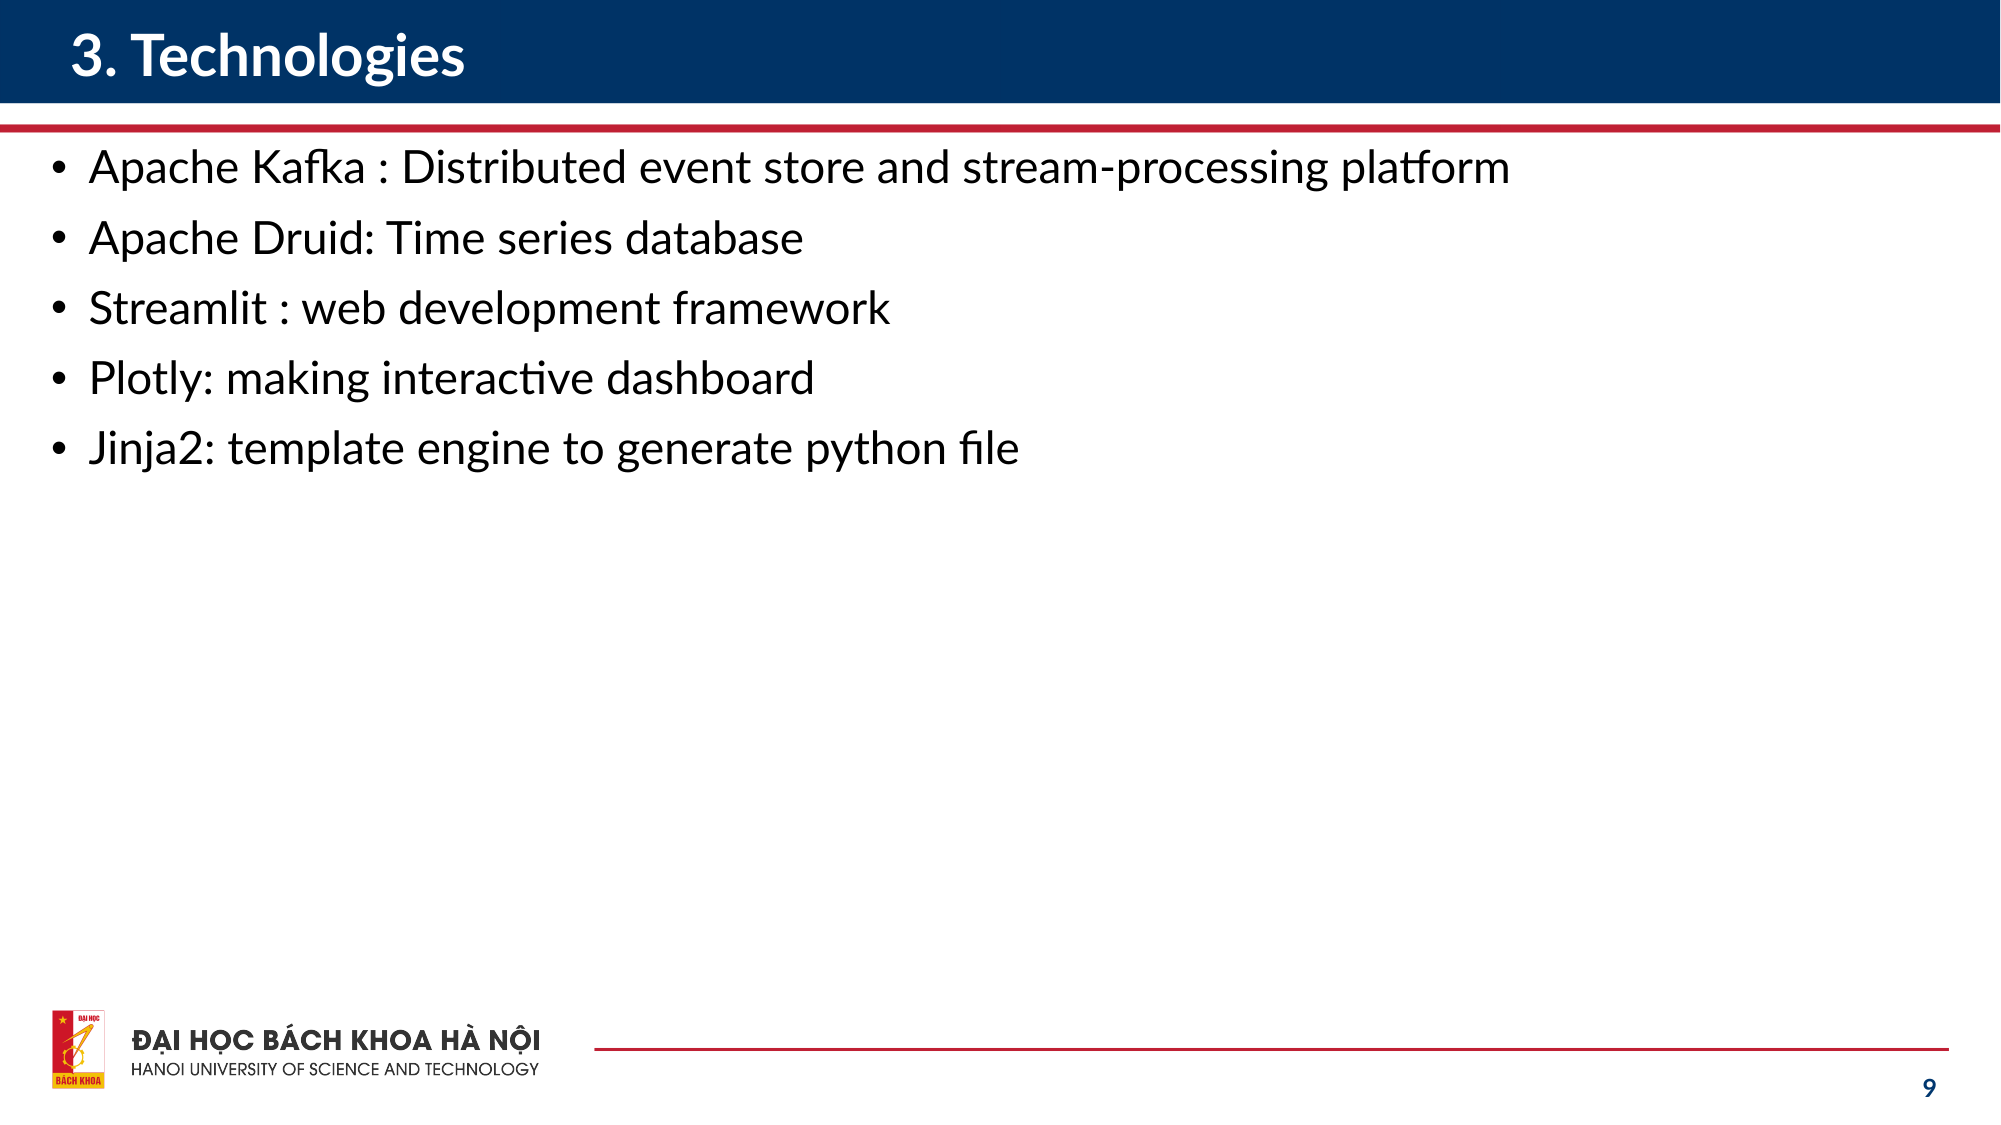

# 3. Technologies
Apache Kafka : Distributed event store and stream-processing platform
Apache Druid: Time series database
Streamlit : web development framework
Plotly: making interactive dashboard
Jinja2: template engine to generate python file

9